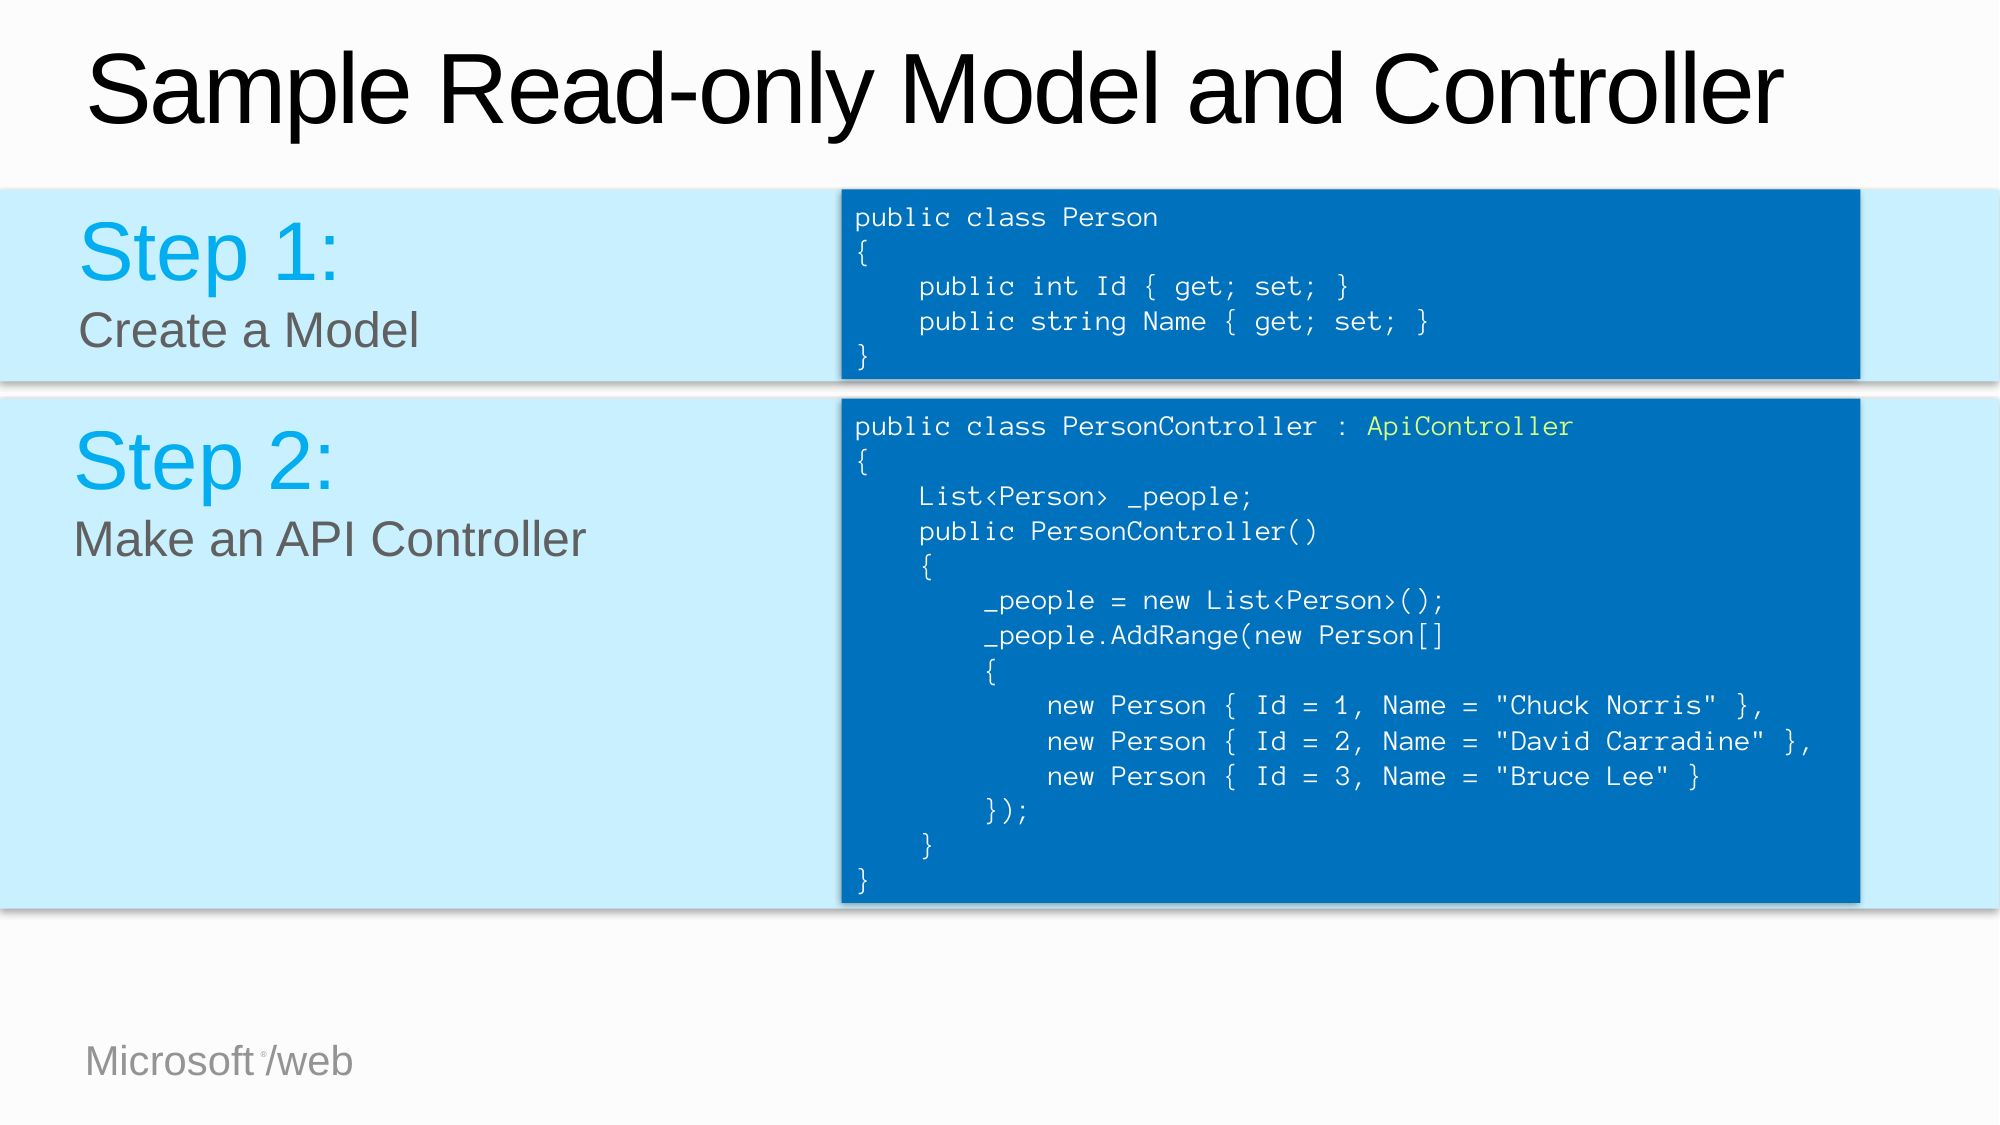

# Sample Read-only Model and Controller
public class Person
{
    public int Id { get; set; }
    public string Name { get; set; }
}

Step 1:
Create a Model

Step 2:
Make an API Controller
public class PersonController : ApiController
{
    List<Person> _people;
    public PersonController()
    {
        _people = new List<Person>();
        _people.AddRange(new Person[]
        {
            new Person { Id = 1, Name = "Chuck Norris" },
            new Person { Id = 2, Name = "David Carradine" },
            new Person { Id = 3, Name = "Bruce Lee" }
        });
    }
}